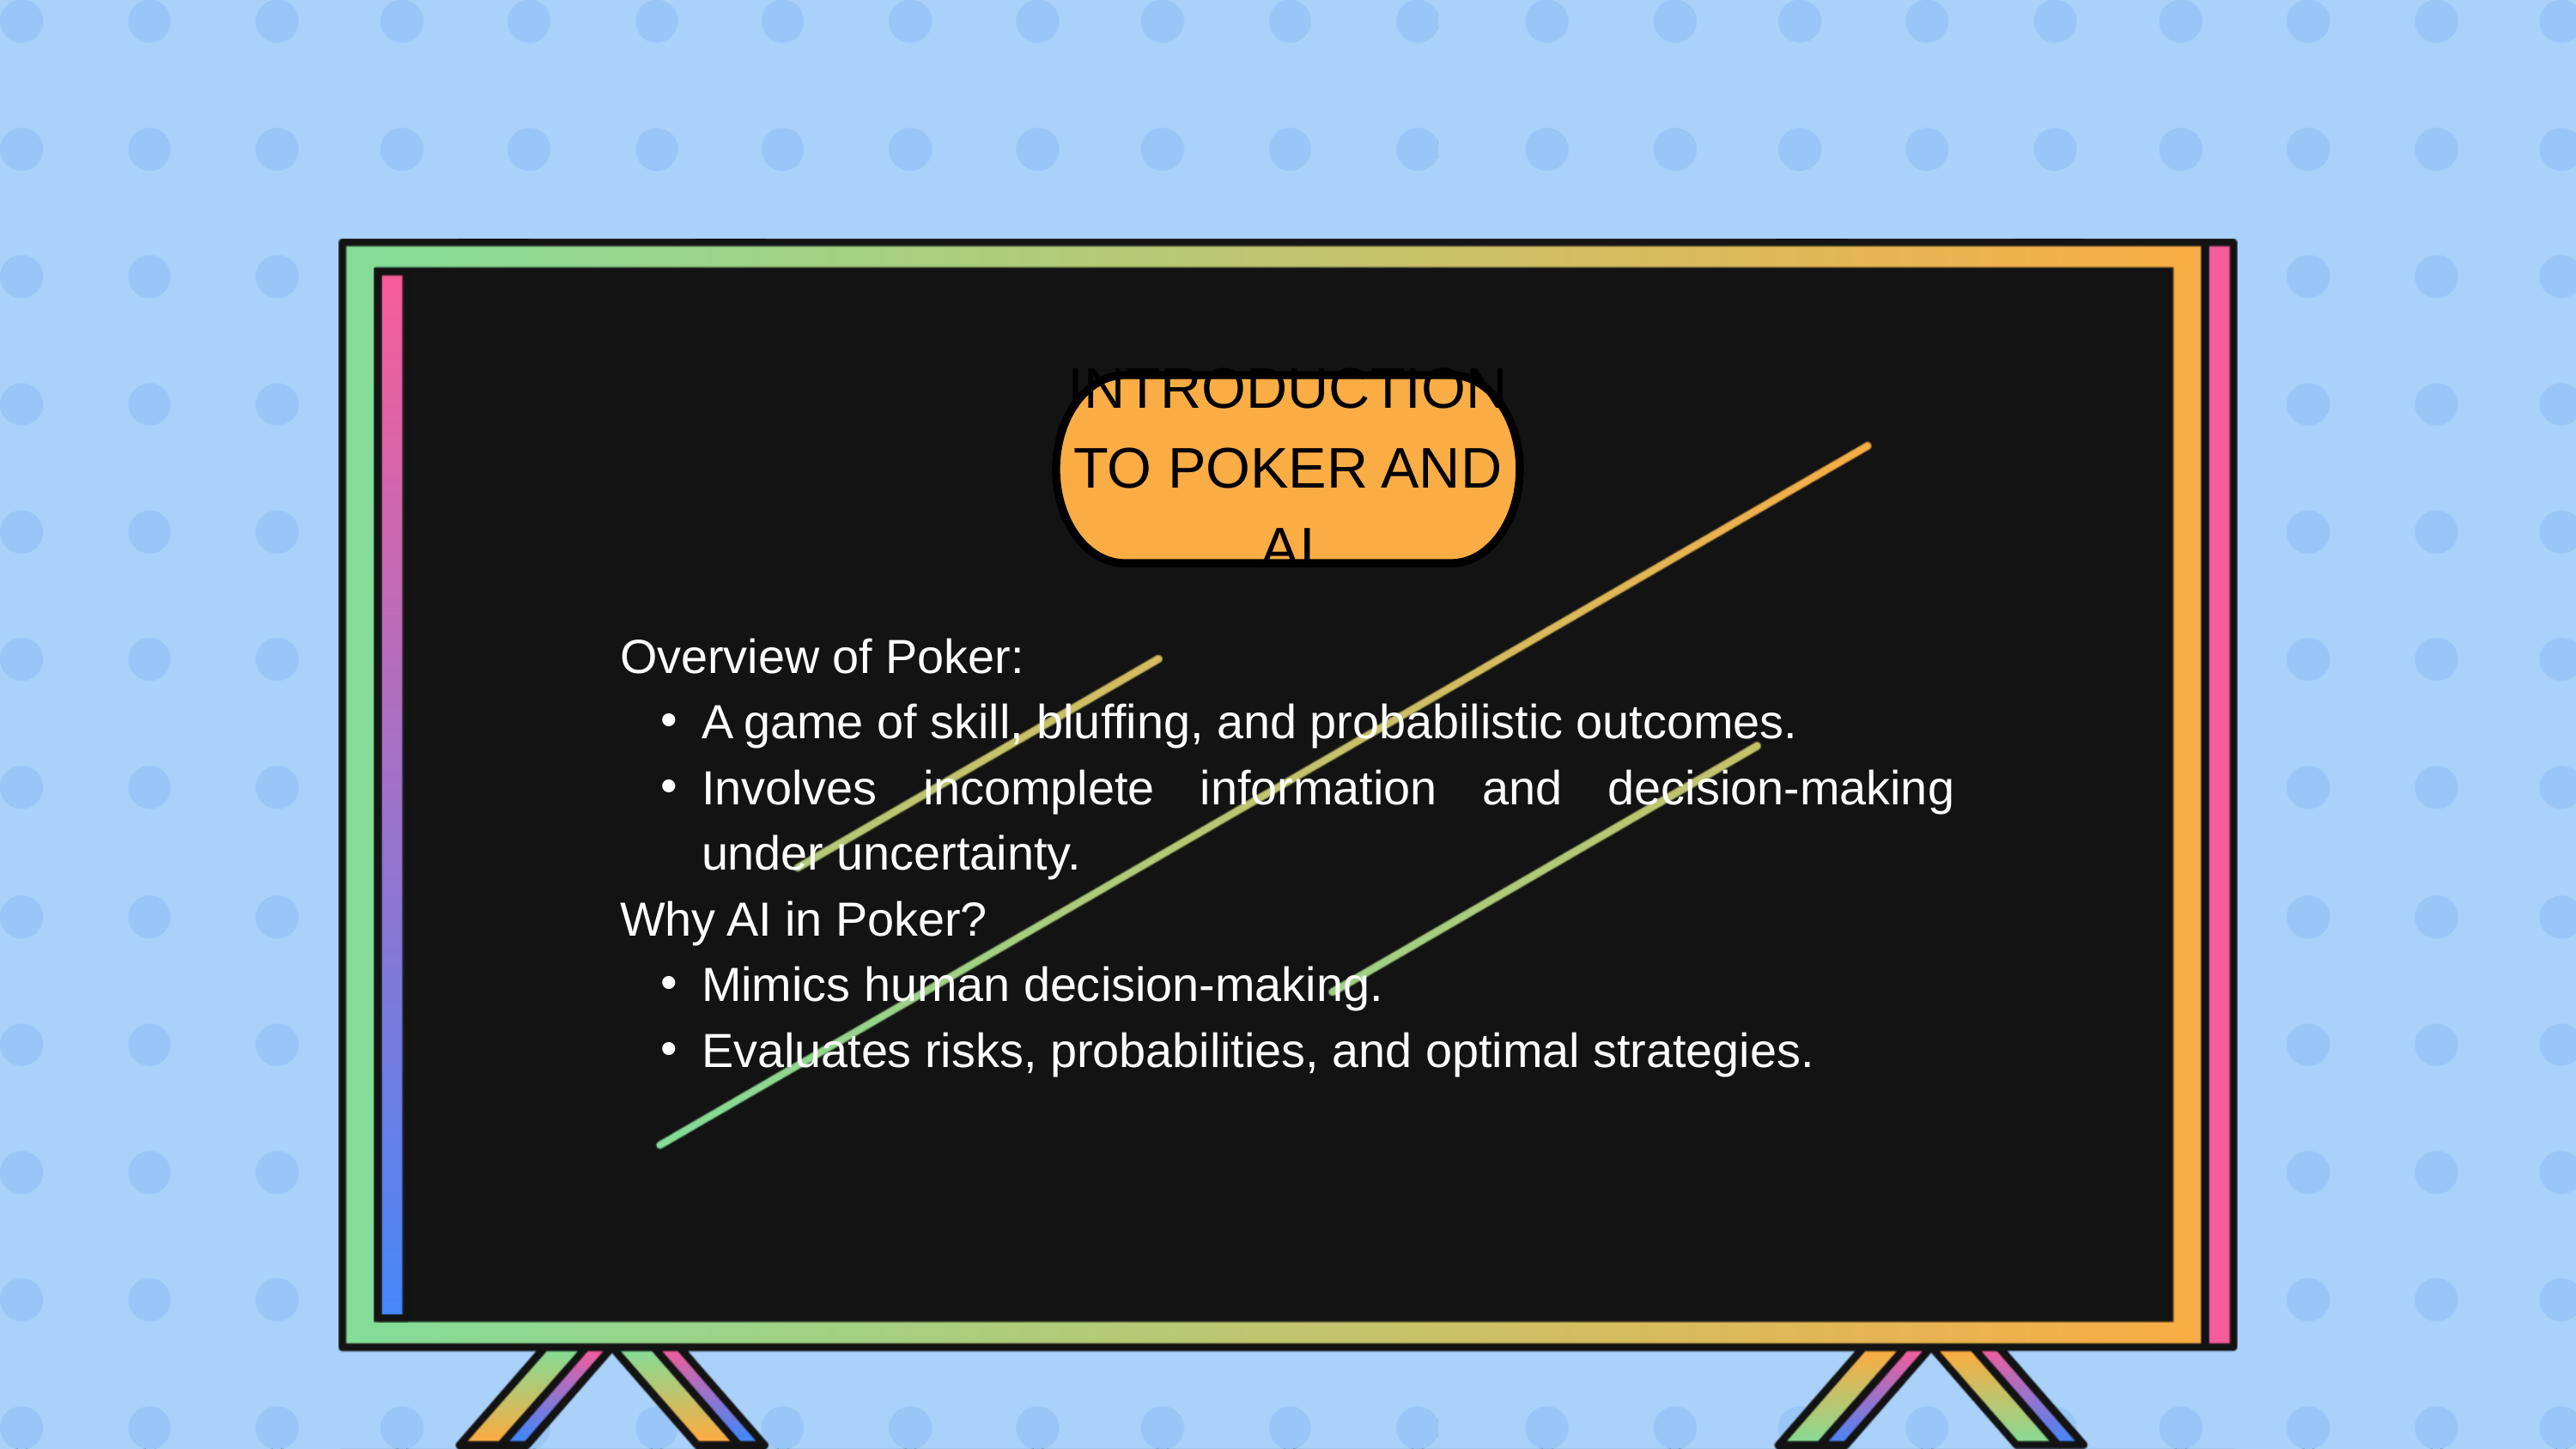

INTRODUCTION TO POKER AND AI
Overview of Poker:
A game of skill, bluffing, and probabilistic outcomes.
Involves incomplete information and decision-making under uncertainty.
Why AI in Poker?
Mimics human decision-making.
Evaluates risks, probabilities, and optimal strategies.